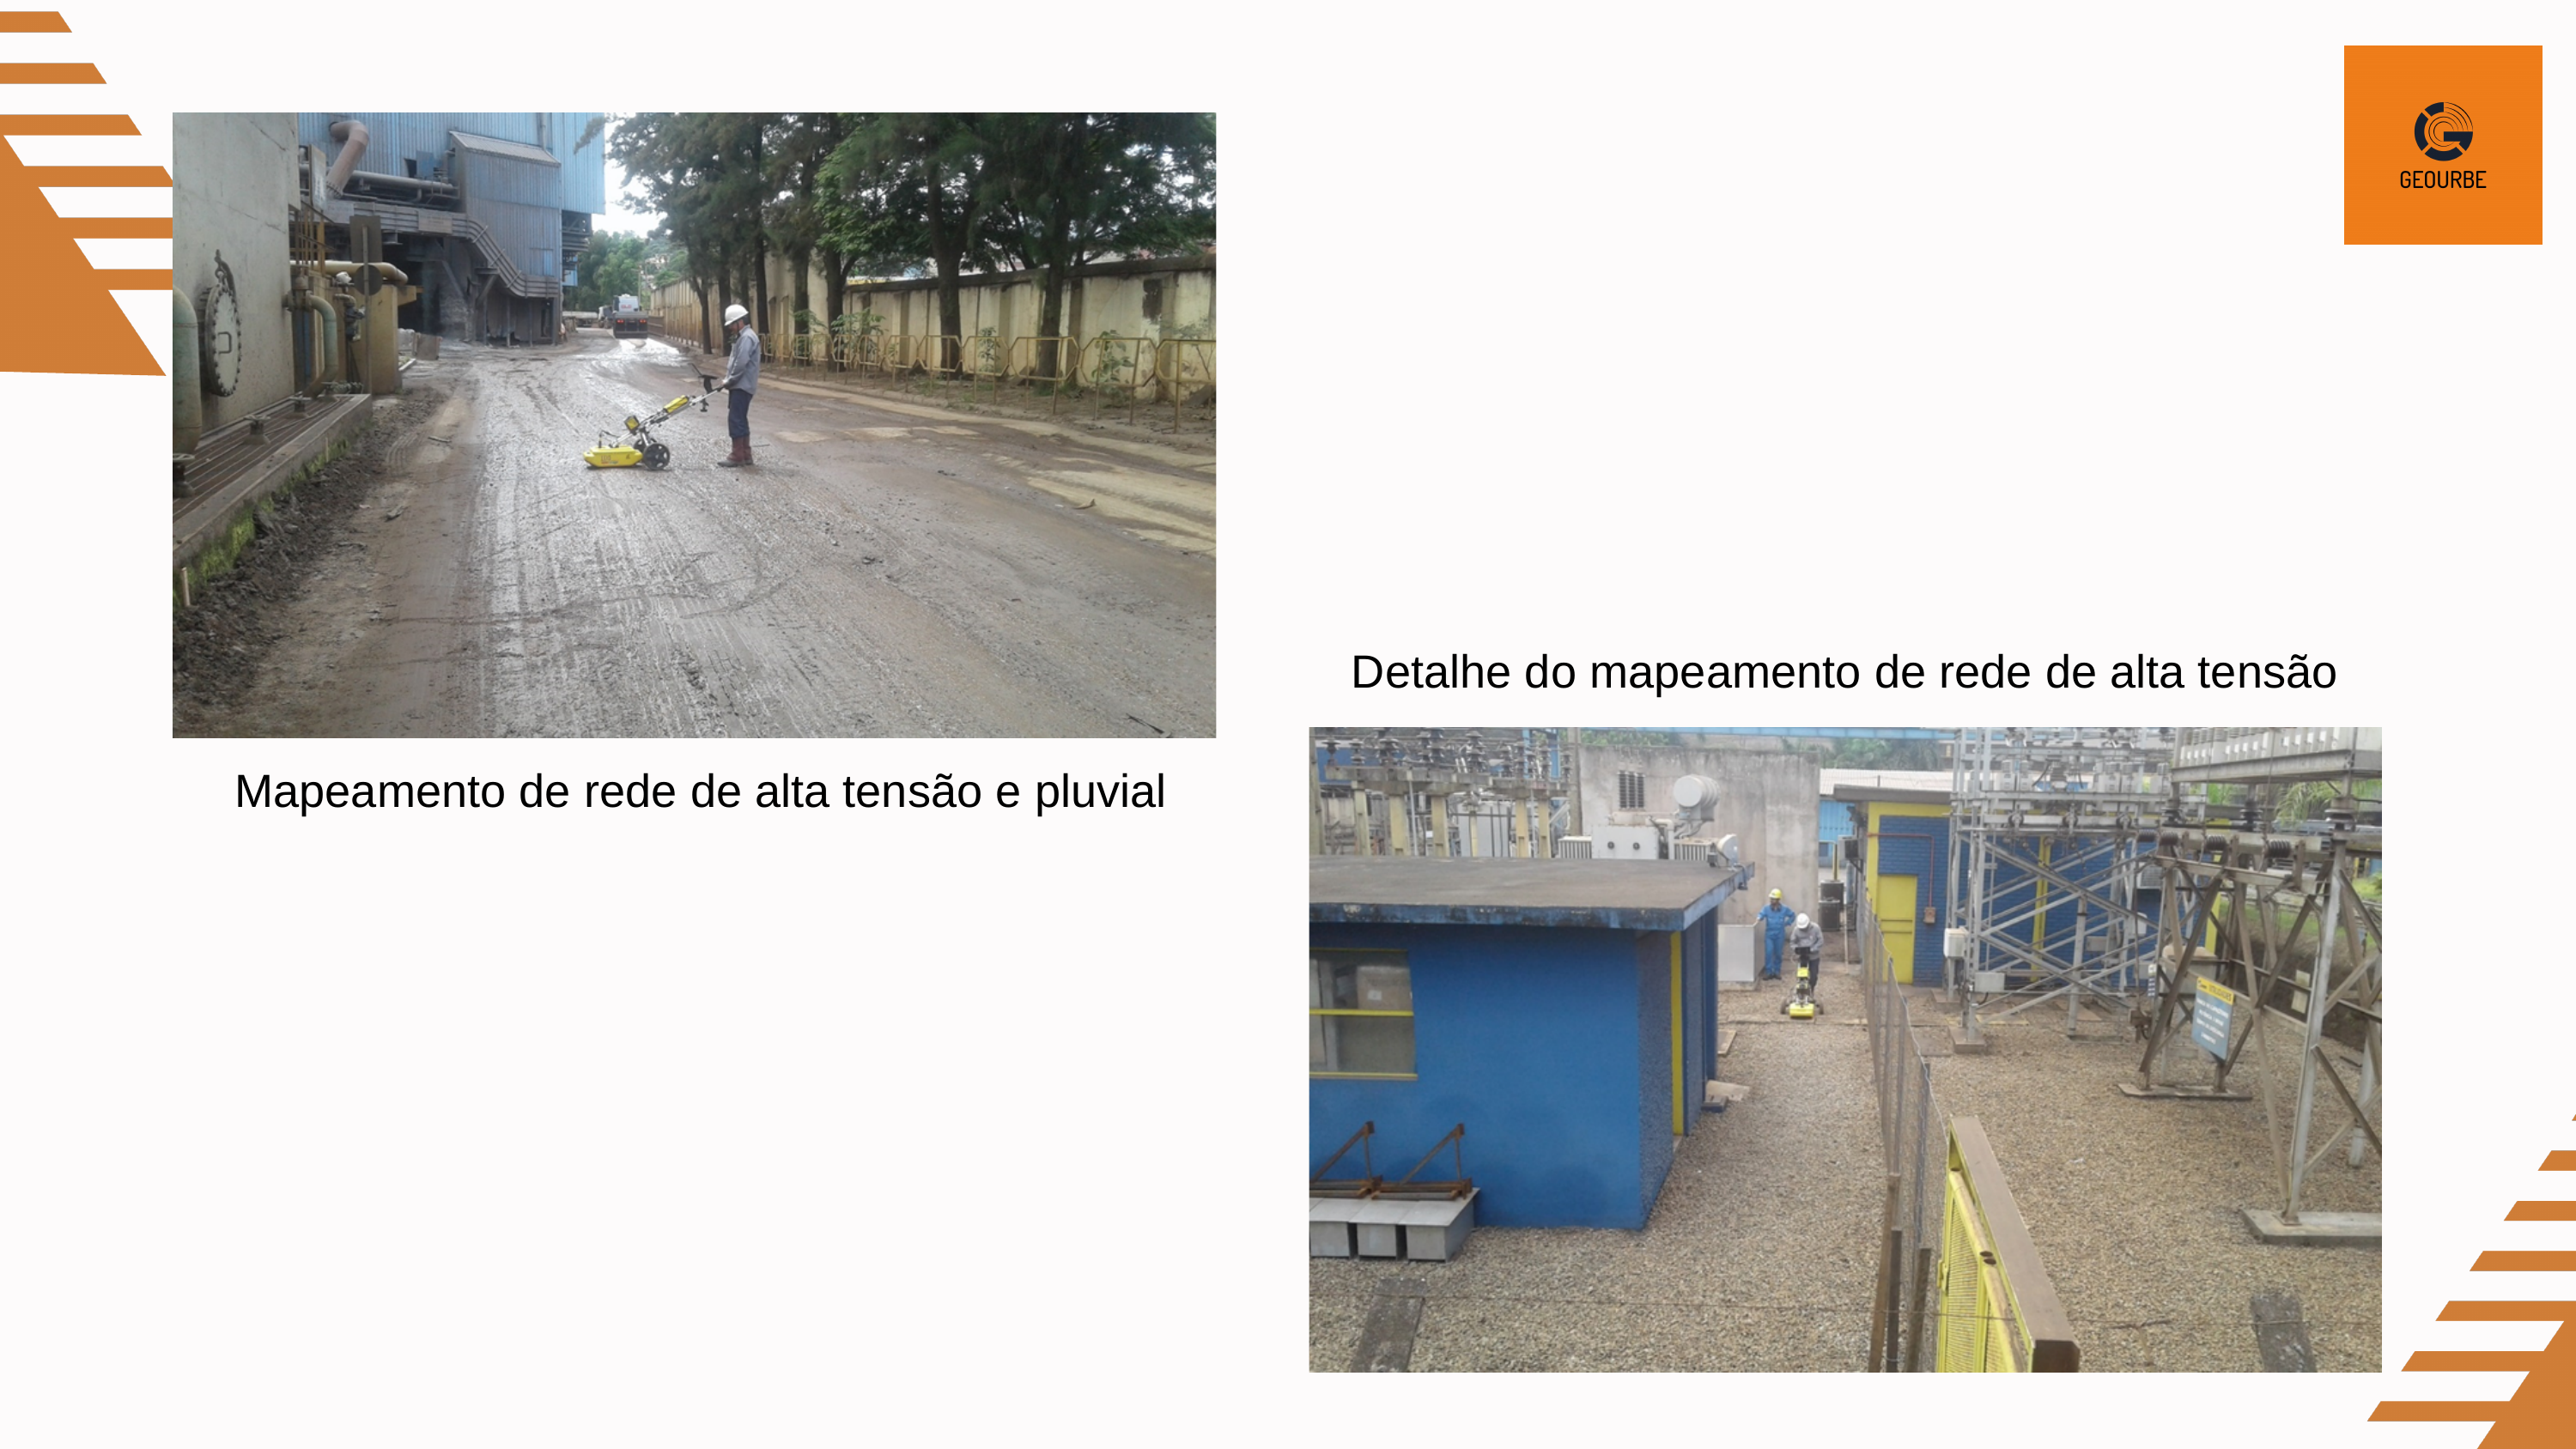

Detalhe do mapeamento de rede de alta tensão

Mapeamento de rede de alta tensão e pluvial